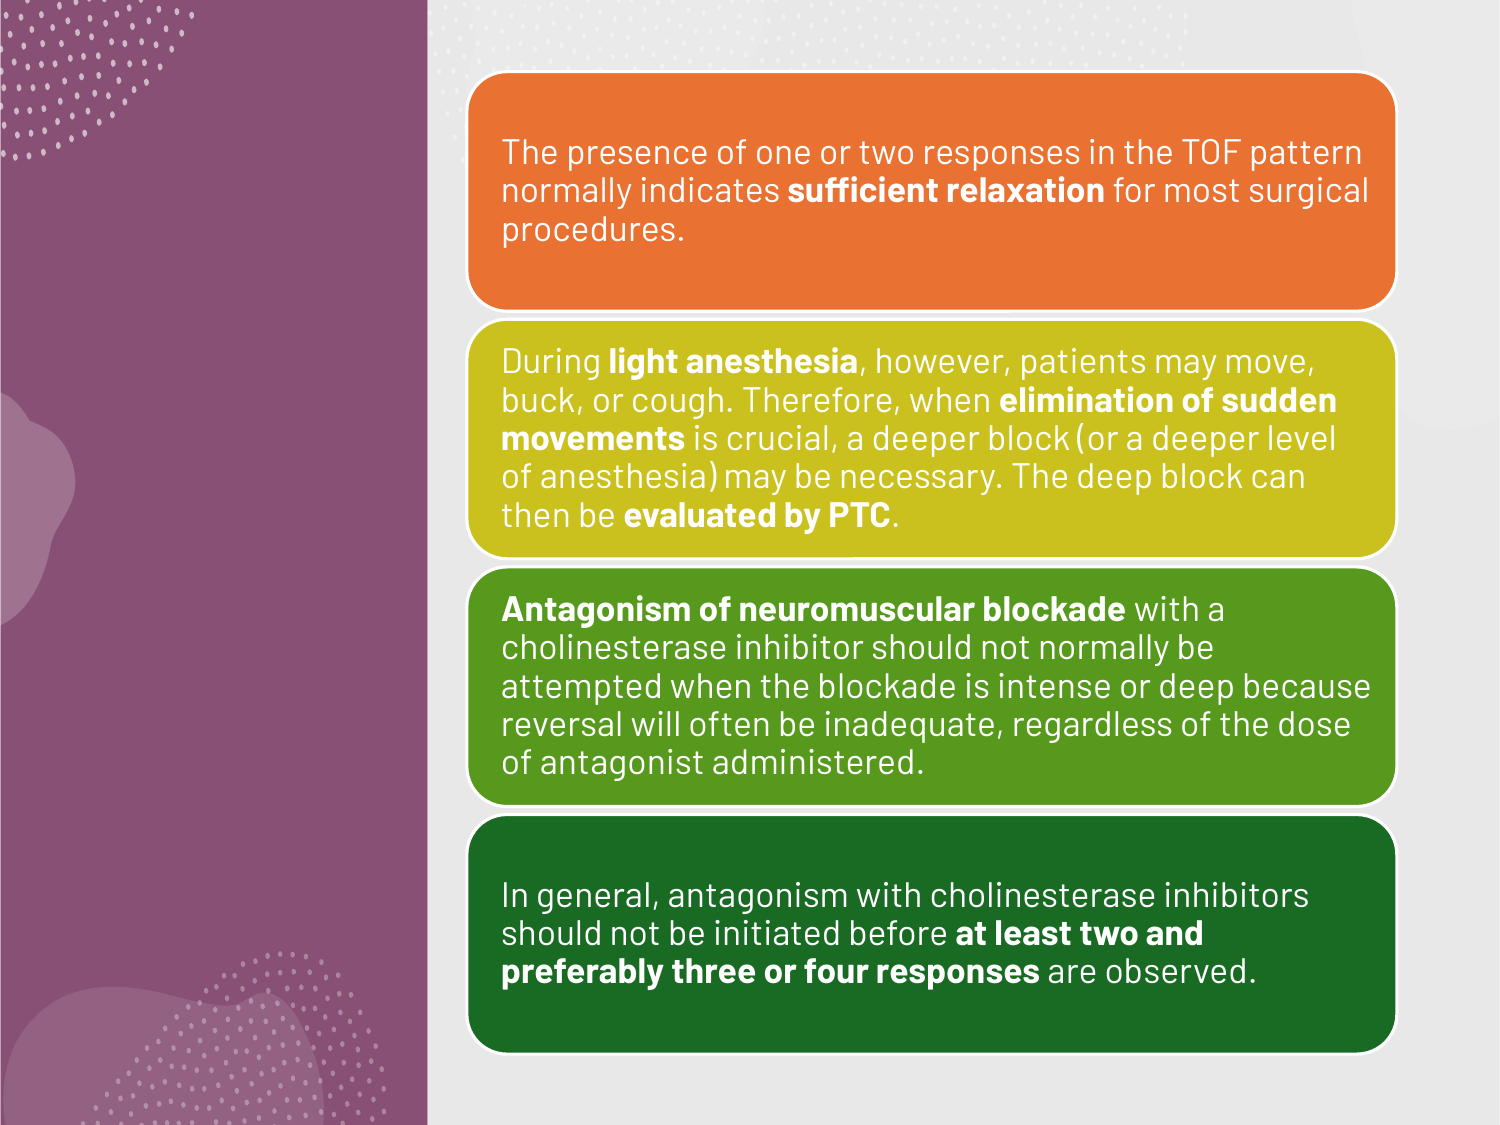

The presence of one or two responses in the TOF pattern normally indicates sufficient relaxation for most surgical procedures.
During light anesthesia, however, patients may move, buck, or cough. Therefore, when elimination of sudden movements is crucial, a deeper block (or a deeper level of anesthesia) may be necessary. The deep block can then be evaluated by PTC.
Antagonism of neuromuscular blockade with a cholinesterase inhibitor should not normally be attempted when the blockade is intense or deep because reversal will often be inadequate, regardless of the dose of antagonist administered.
In general, antagonism with cholinesterase inhibitors should not be initiated before at least two and preferably three or four responses are observed.